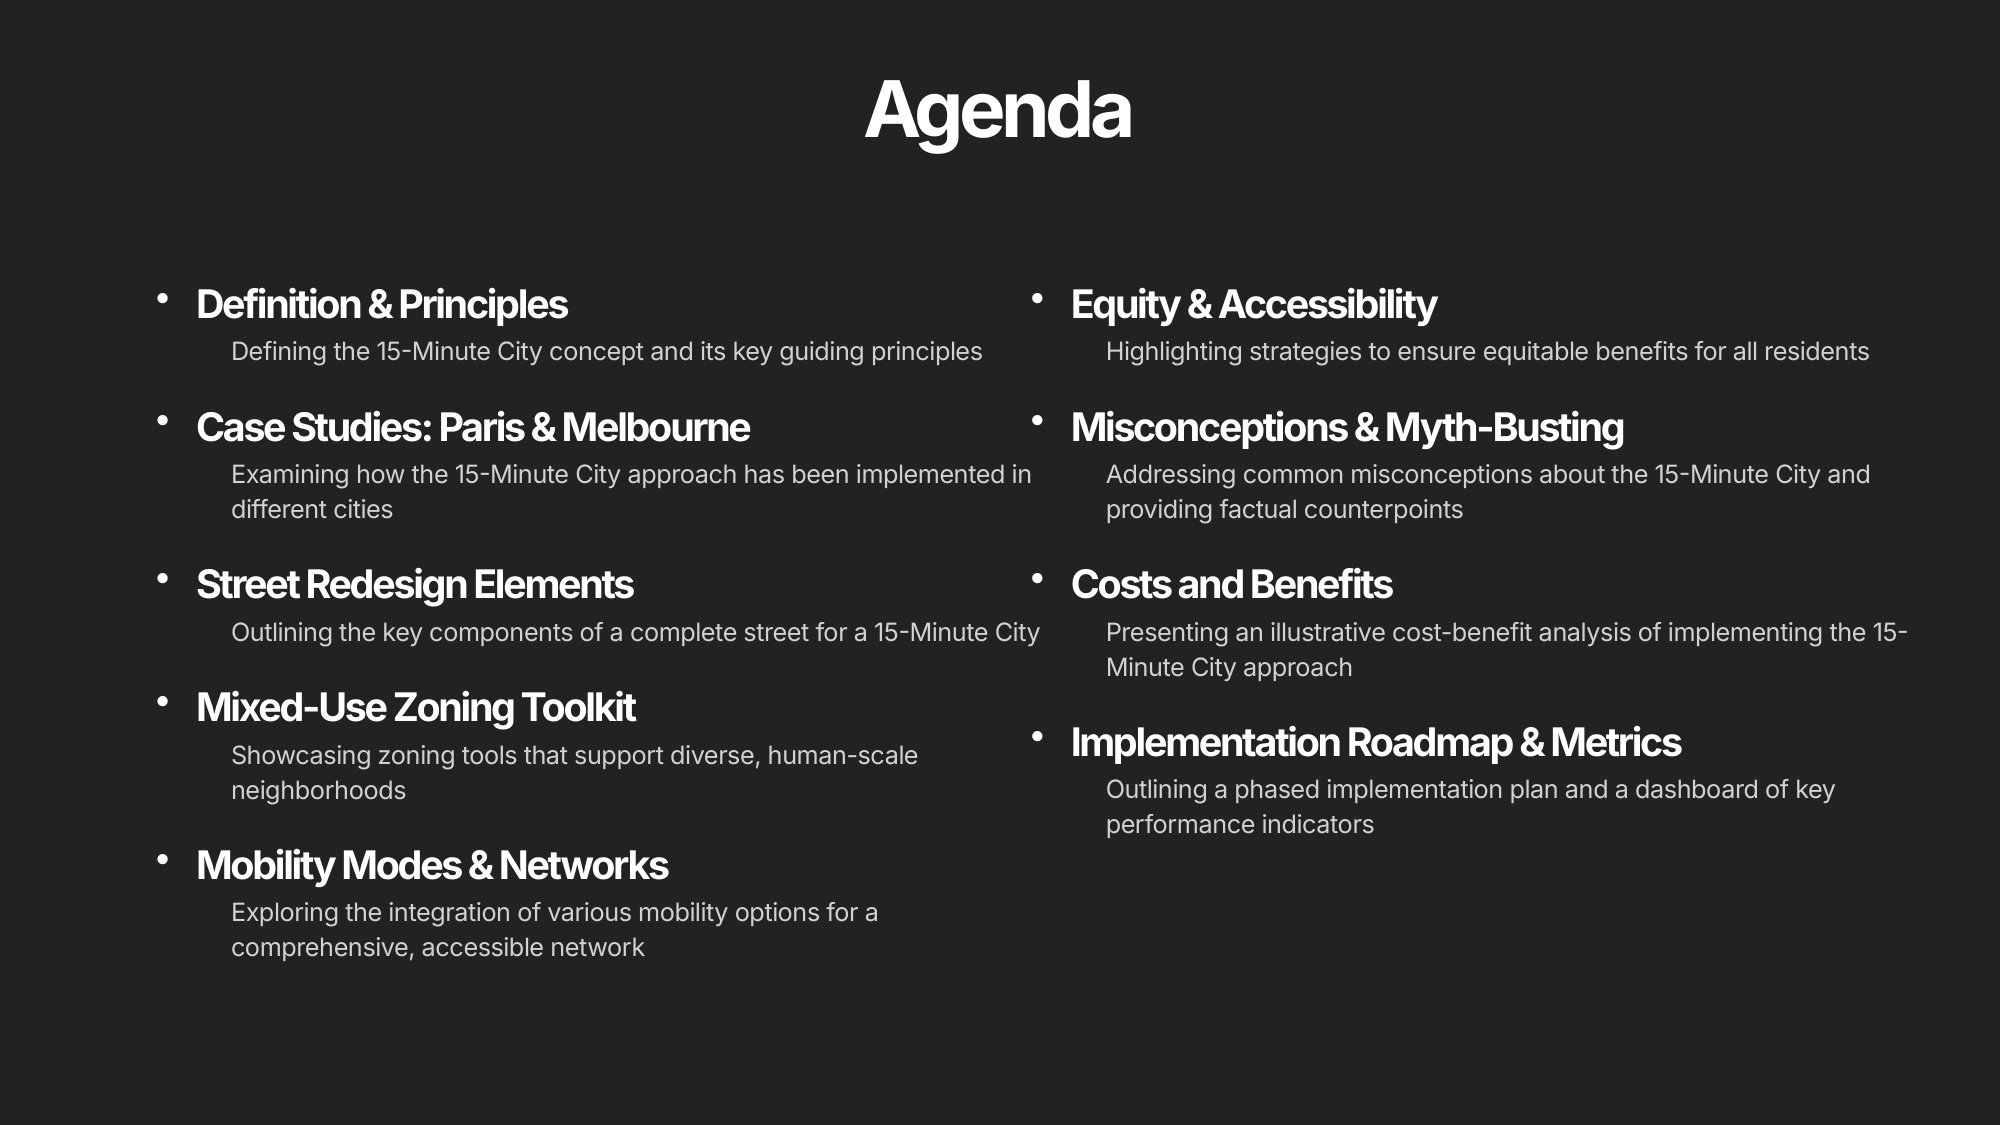

Agenda
Definition & Principles
Defining the 15-Minute City concept and its key guiding principles
Case Studies: Paris & Melbourne
Examining how the 15-Minute City approach has been implemented in different cities
Street Redesign Elements
Outlining the key components of a complete street for a 15-Minute City
Mixed-Use Zoning Toolkit
Showcasing zoning tools that support diverse, human-scale neighborhoods
Mobility Modes & Networks
Exploring the integration of various mobility options for a comprehensive, accessible network
Equity & Accessibility
Highlighting strategies to ensure equitable benefits for all residents
Misconceptions & Myth-Busting
Addressing common misconceptions about the 15-Minute City and providing factual counterpoints
Costs and Benefits
Presenting an illustrative cost-benefit analysis of implementing the 15-Minute City approach
Implementation Roadmap & Metrics
Outlining a phased implementation plan and a dashboard of key performance indicators

11